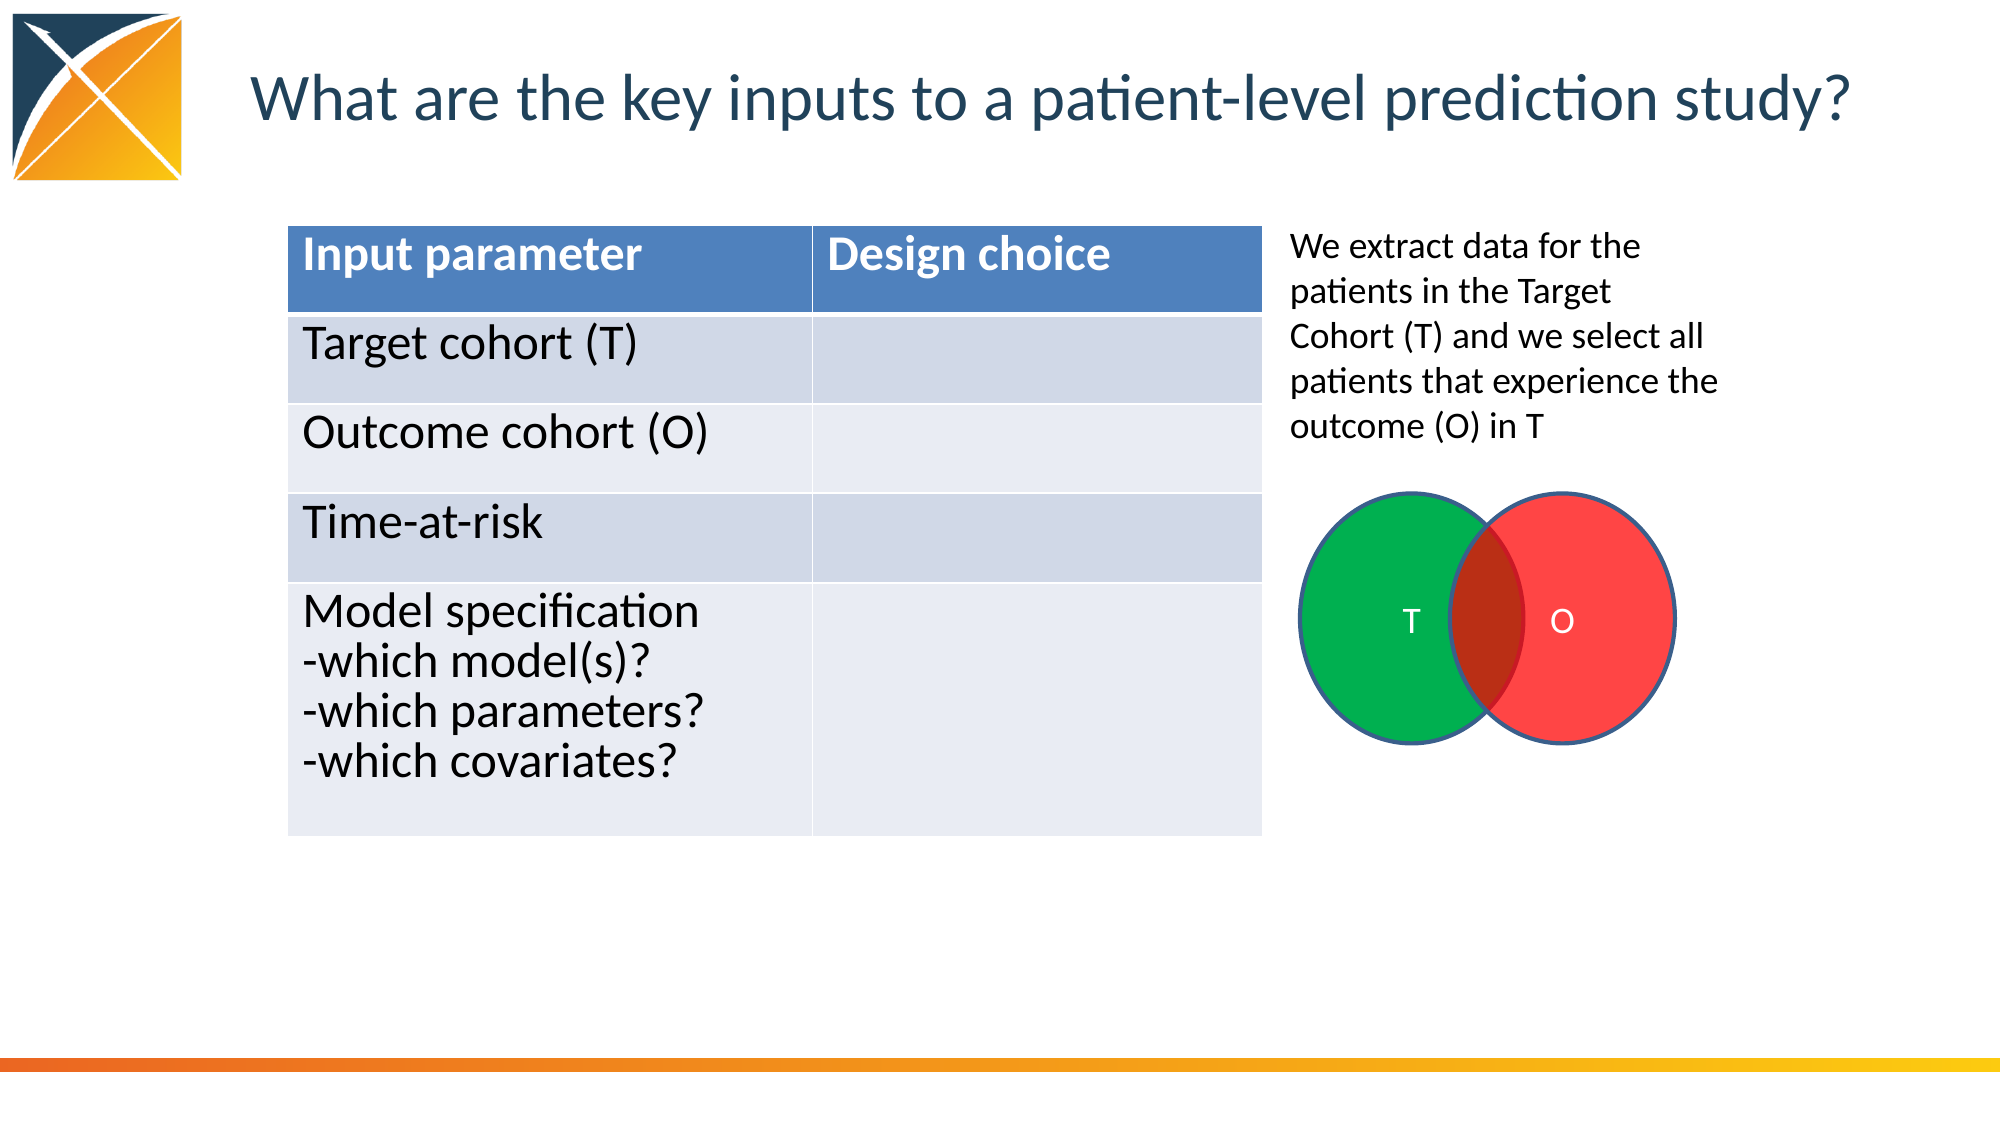

# What are the key inputs to a patient-level prediction study?

We extract data for the patients in the Target Cohort (T) and we select all patients that experience the outcome (O) in T
| Input parameter | Design choice |
| --- | --- |
| Target cohort (T) |  |
| Outcome cohort (O) |  |
| Time-at-risk |  |
| Model specification -which model(s)? -which parameters? -which covariates? |  |
T
O